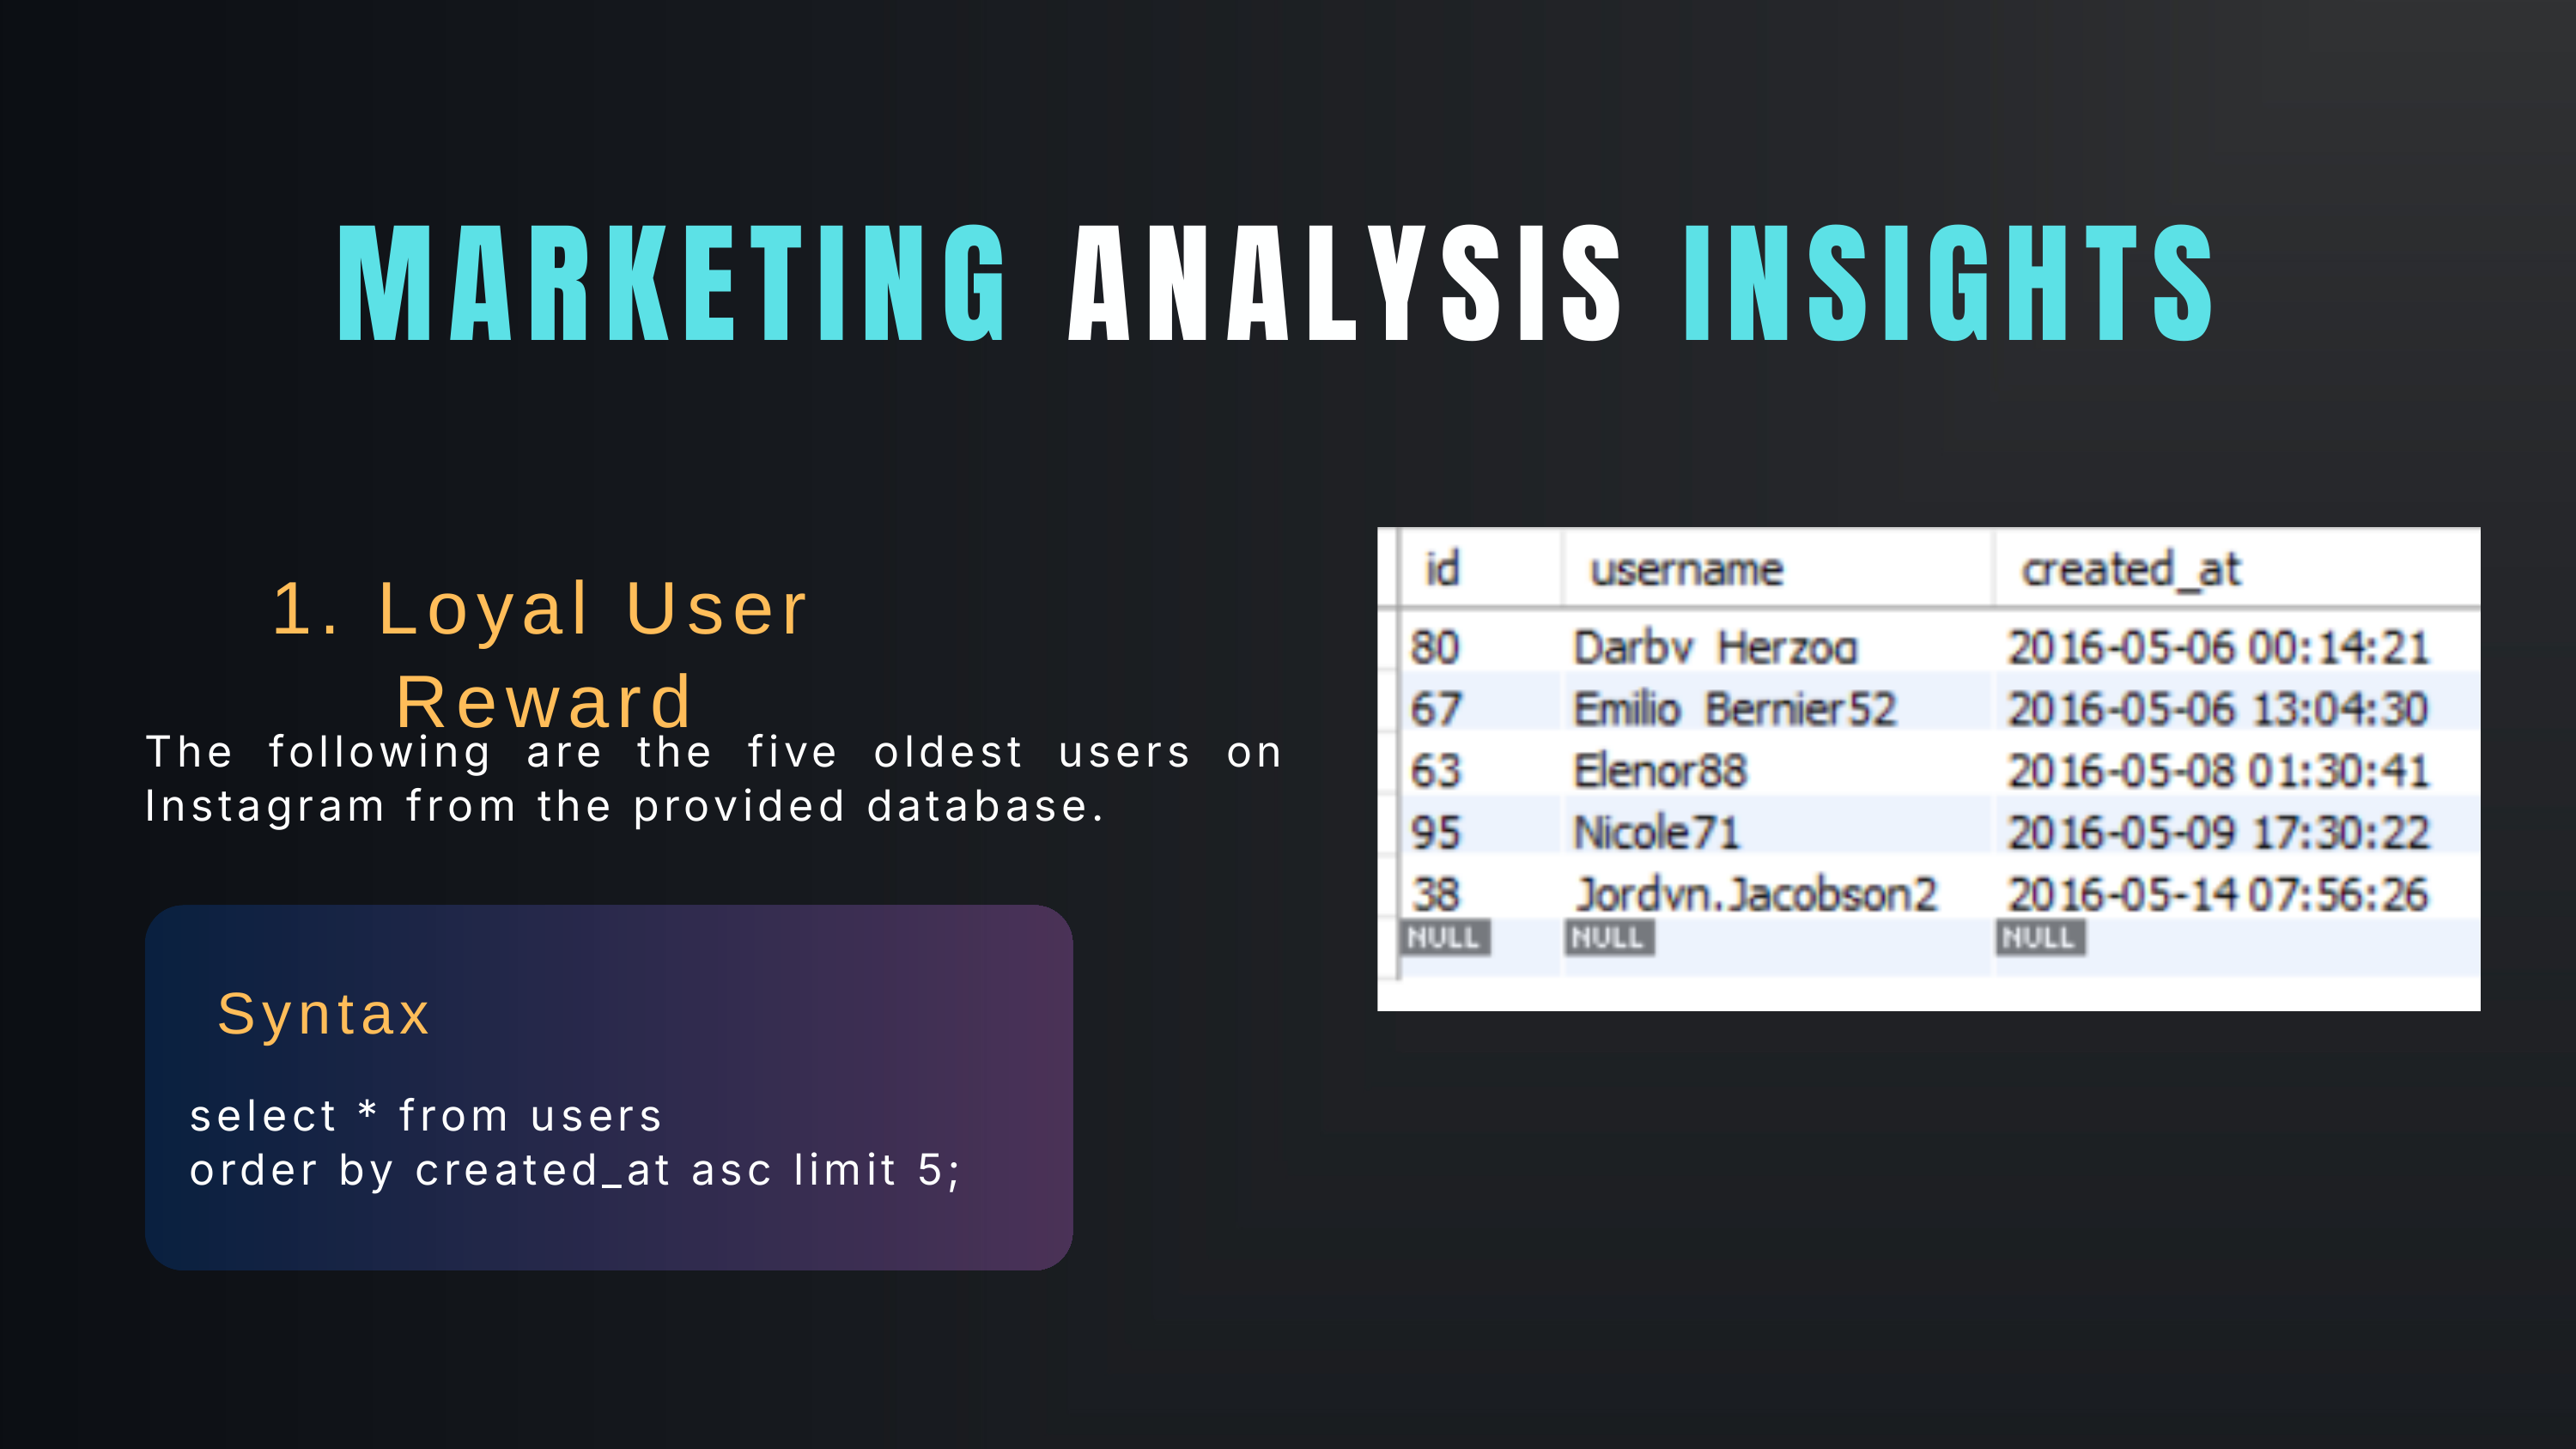

MARKETING ANALYSIS INSIGHTS

1. Loyal User Reward
The following are the five oldest users on Instagram from the provided database.

Syntax
select * from users
order by created_at asc limit 5;